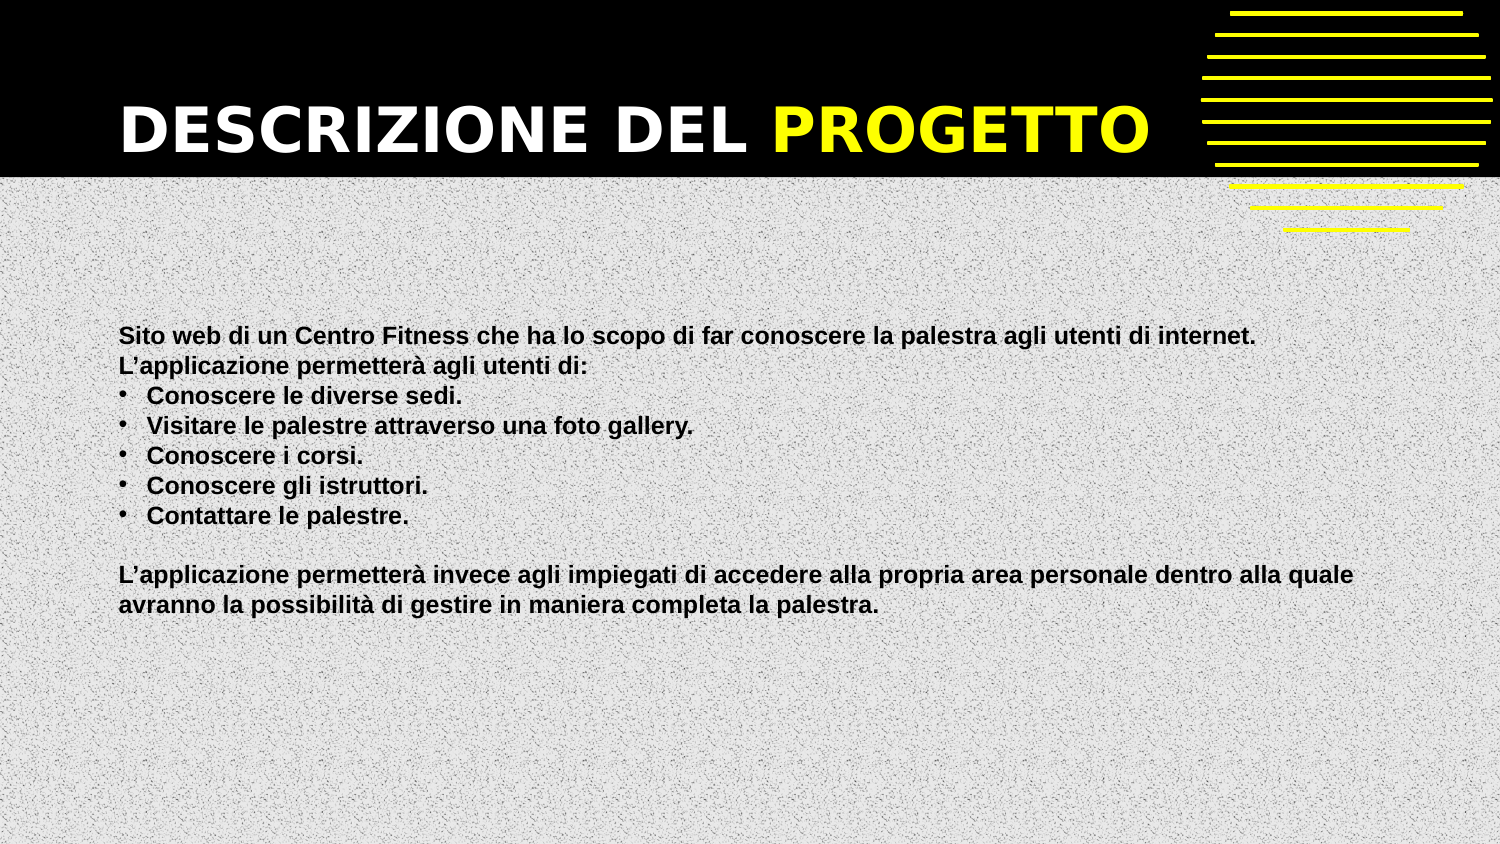

# DESCRIZIONE DEL PROGETTO
Sito web di un Centro Fitness che ha lo scopo di far conoscere la palestra agli utenti di internet.
L’applicazione permetterà agli utenti di:
Conoscere le diverse sedi.
Visitare le palestre attraverso una foto gallery.
Conoscere i corsi.
Conoscere gli istruttori.
Contattare le palestre.

L’applicazione permetterà invece agli impiegati di accedere alla propria area personale dentro alla quale avranno la possibilità di gestire in maniera completa la palestra.